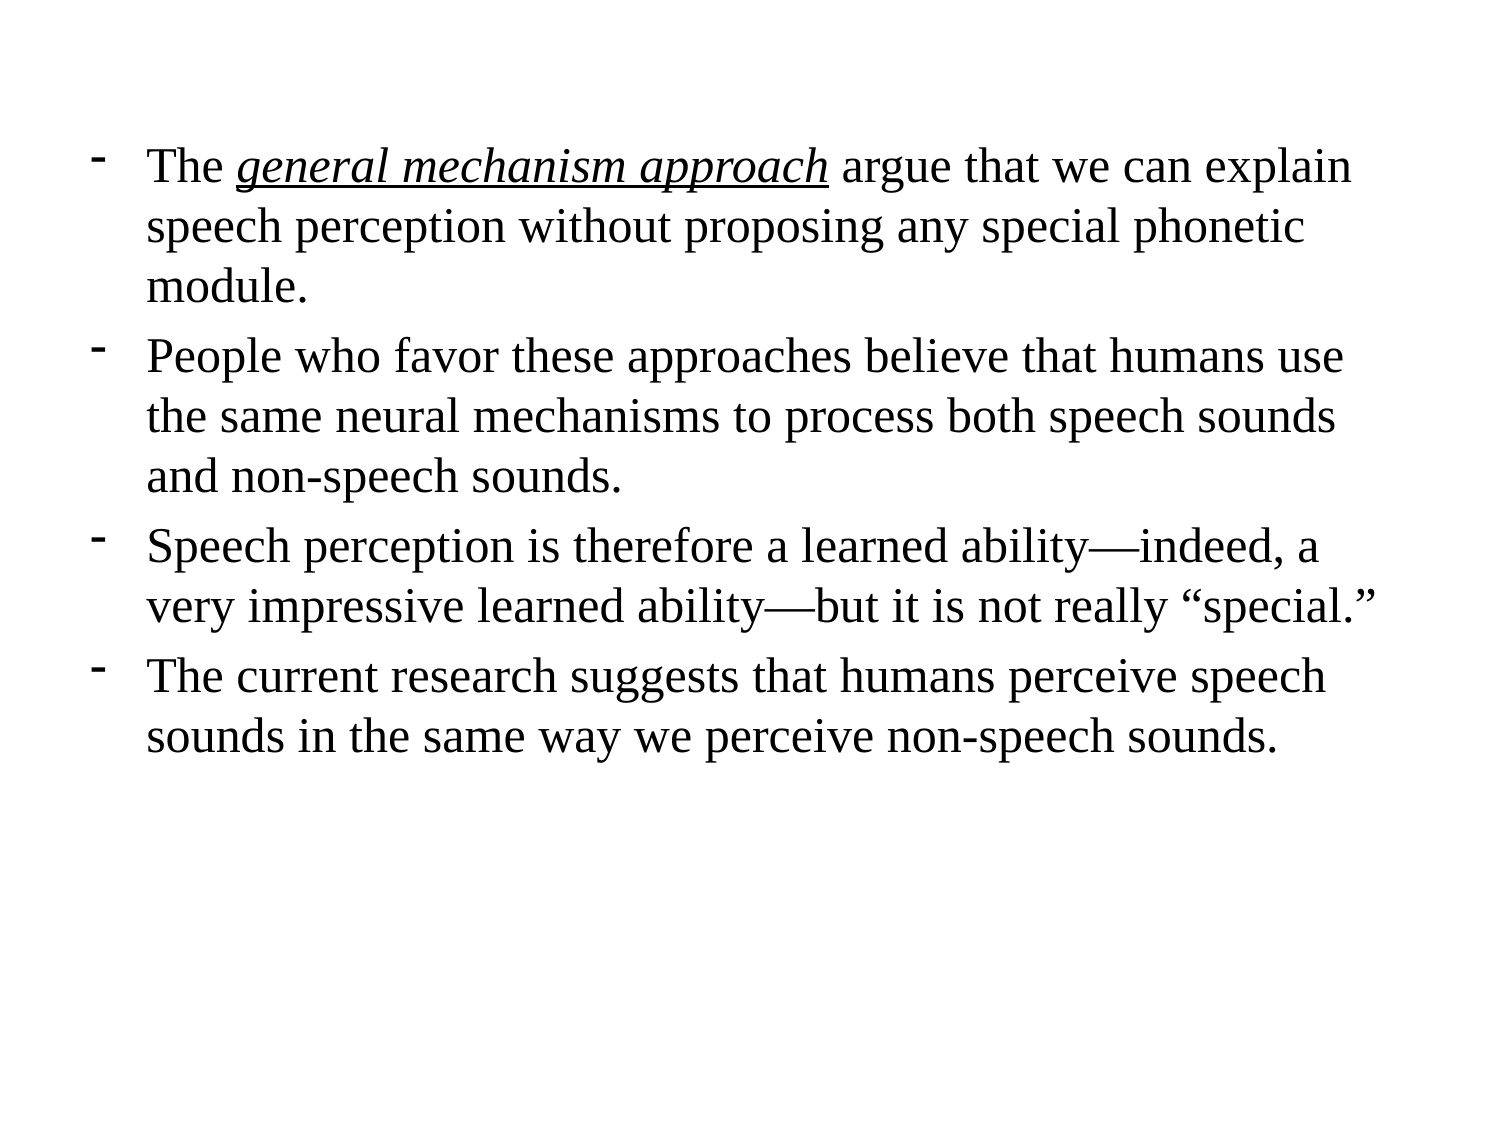

The general mechanism approach argue that we can explain speech perception without proposing any special phonetic module.
People who favor these approaches believe that humans use the same neural mechanisms to process both speech sounds and non-speech sounds.
Speech perception is therefore a learned ability—indeed, a very impressive learned ability—but it is not really “special.”
The current research suggests that humans perceive speech sounds in the same way we perceive non-speech sounds.